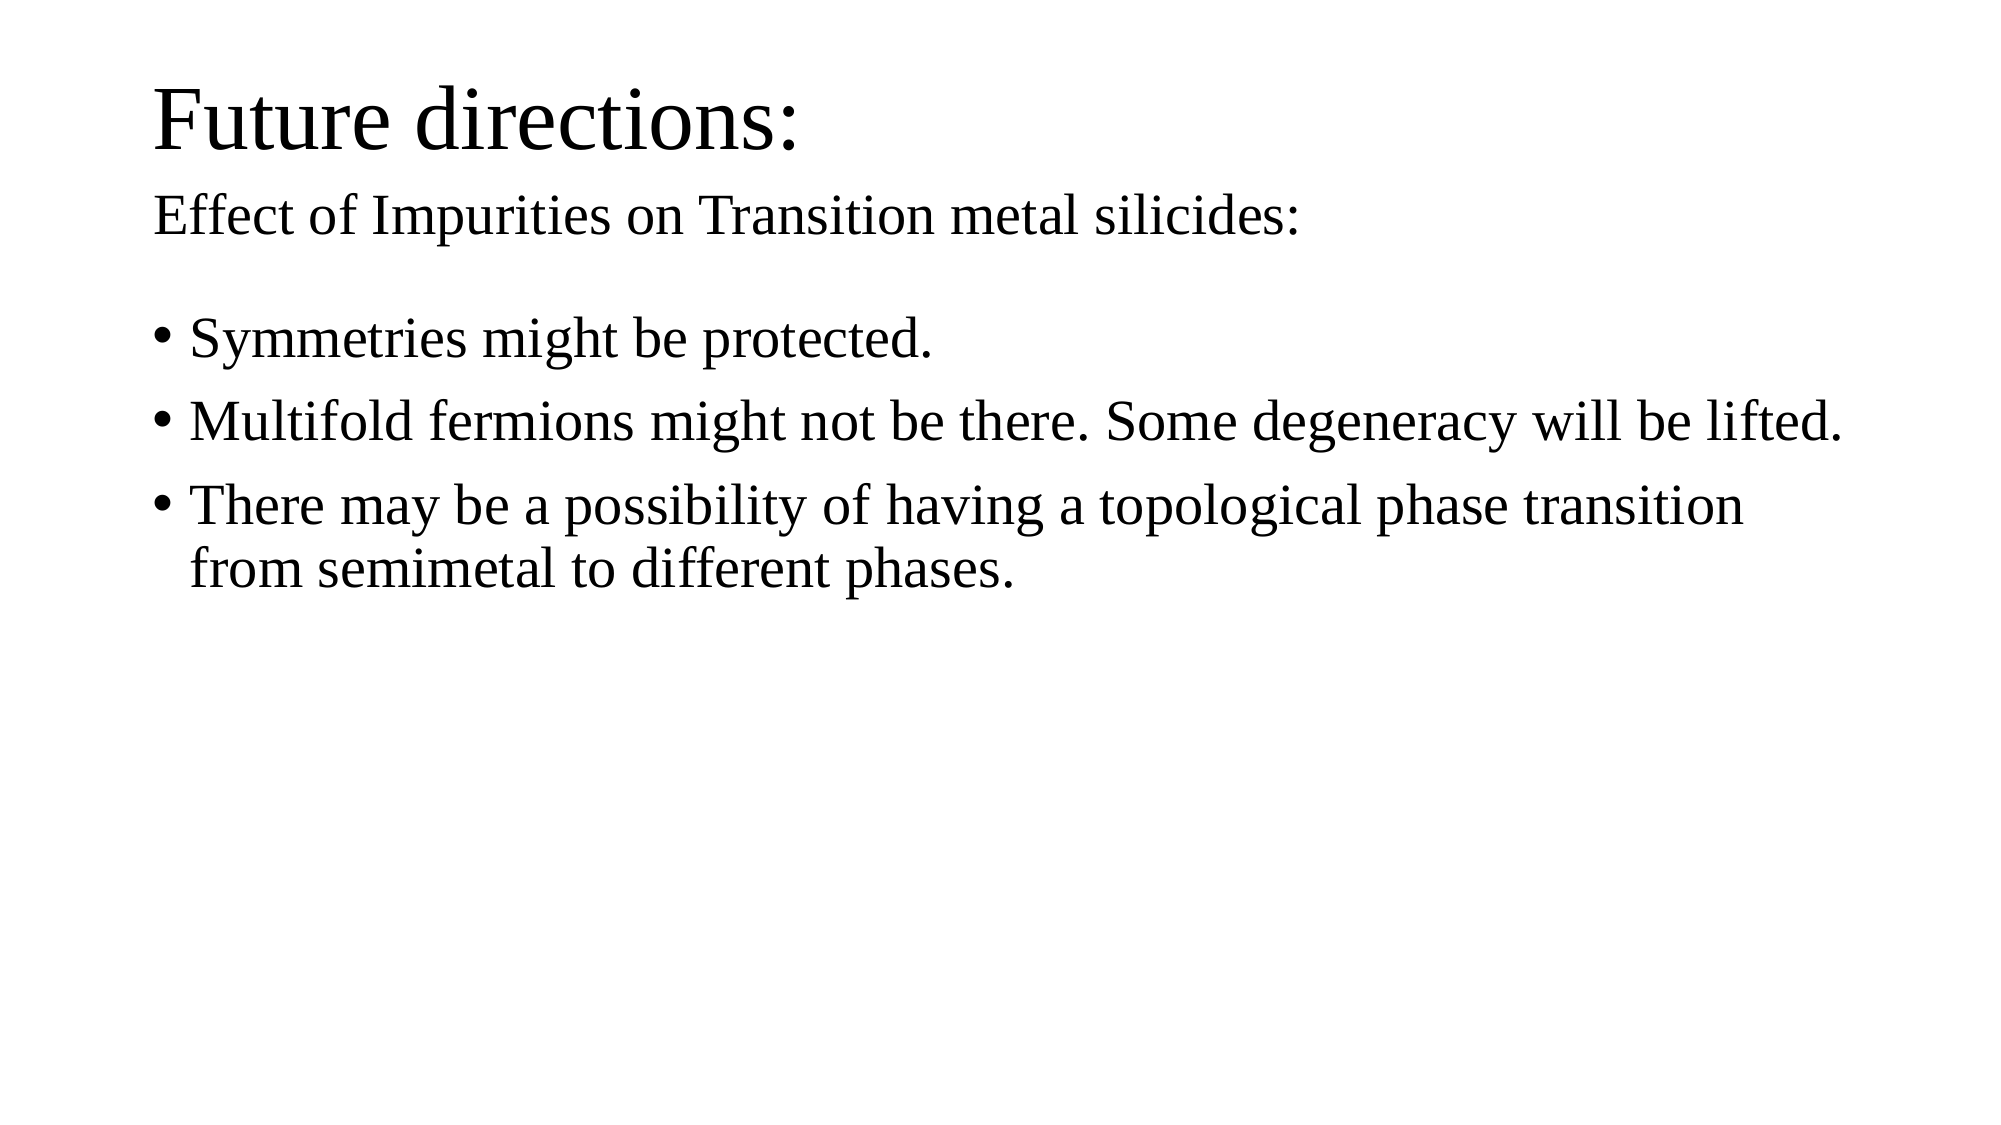

# Future directions:
Effect of Impurities on Transition metal silicides:
Symmetries might be protected.
Multifold fermions might not be there. Some degeneracy will be lifted.
There may be a possibility of having a topological phase transition from semimetal to different phases.